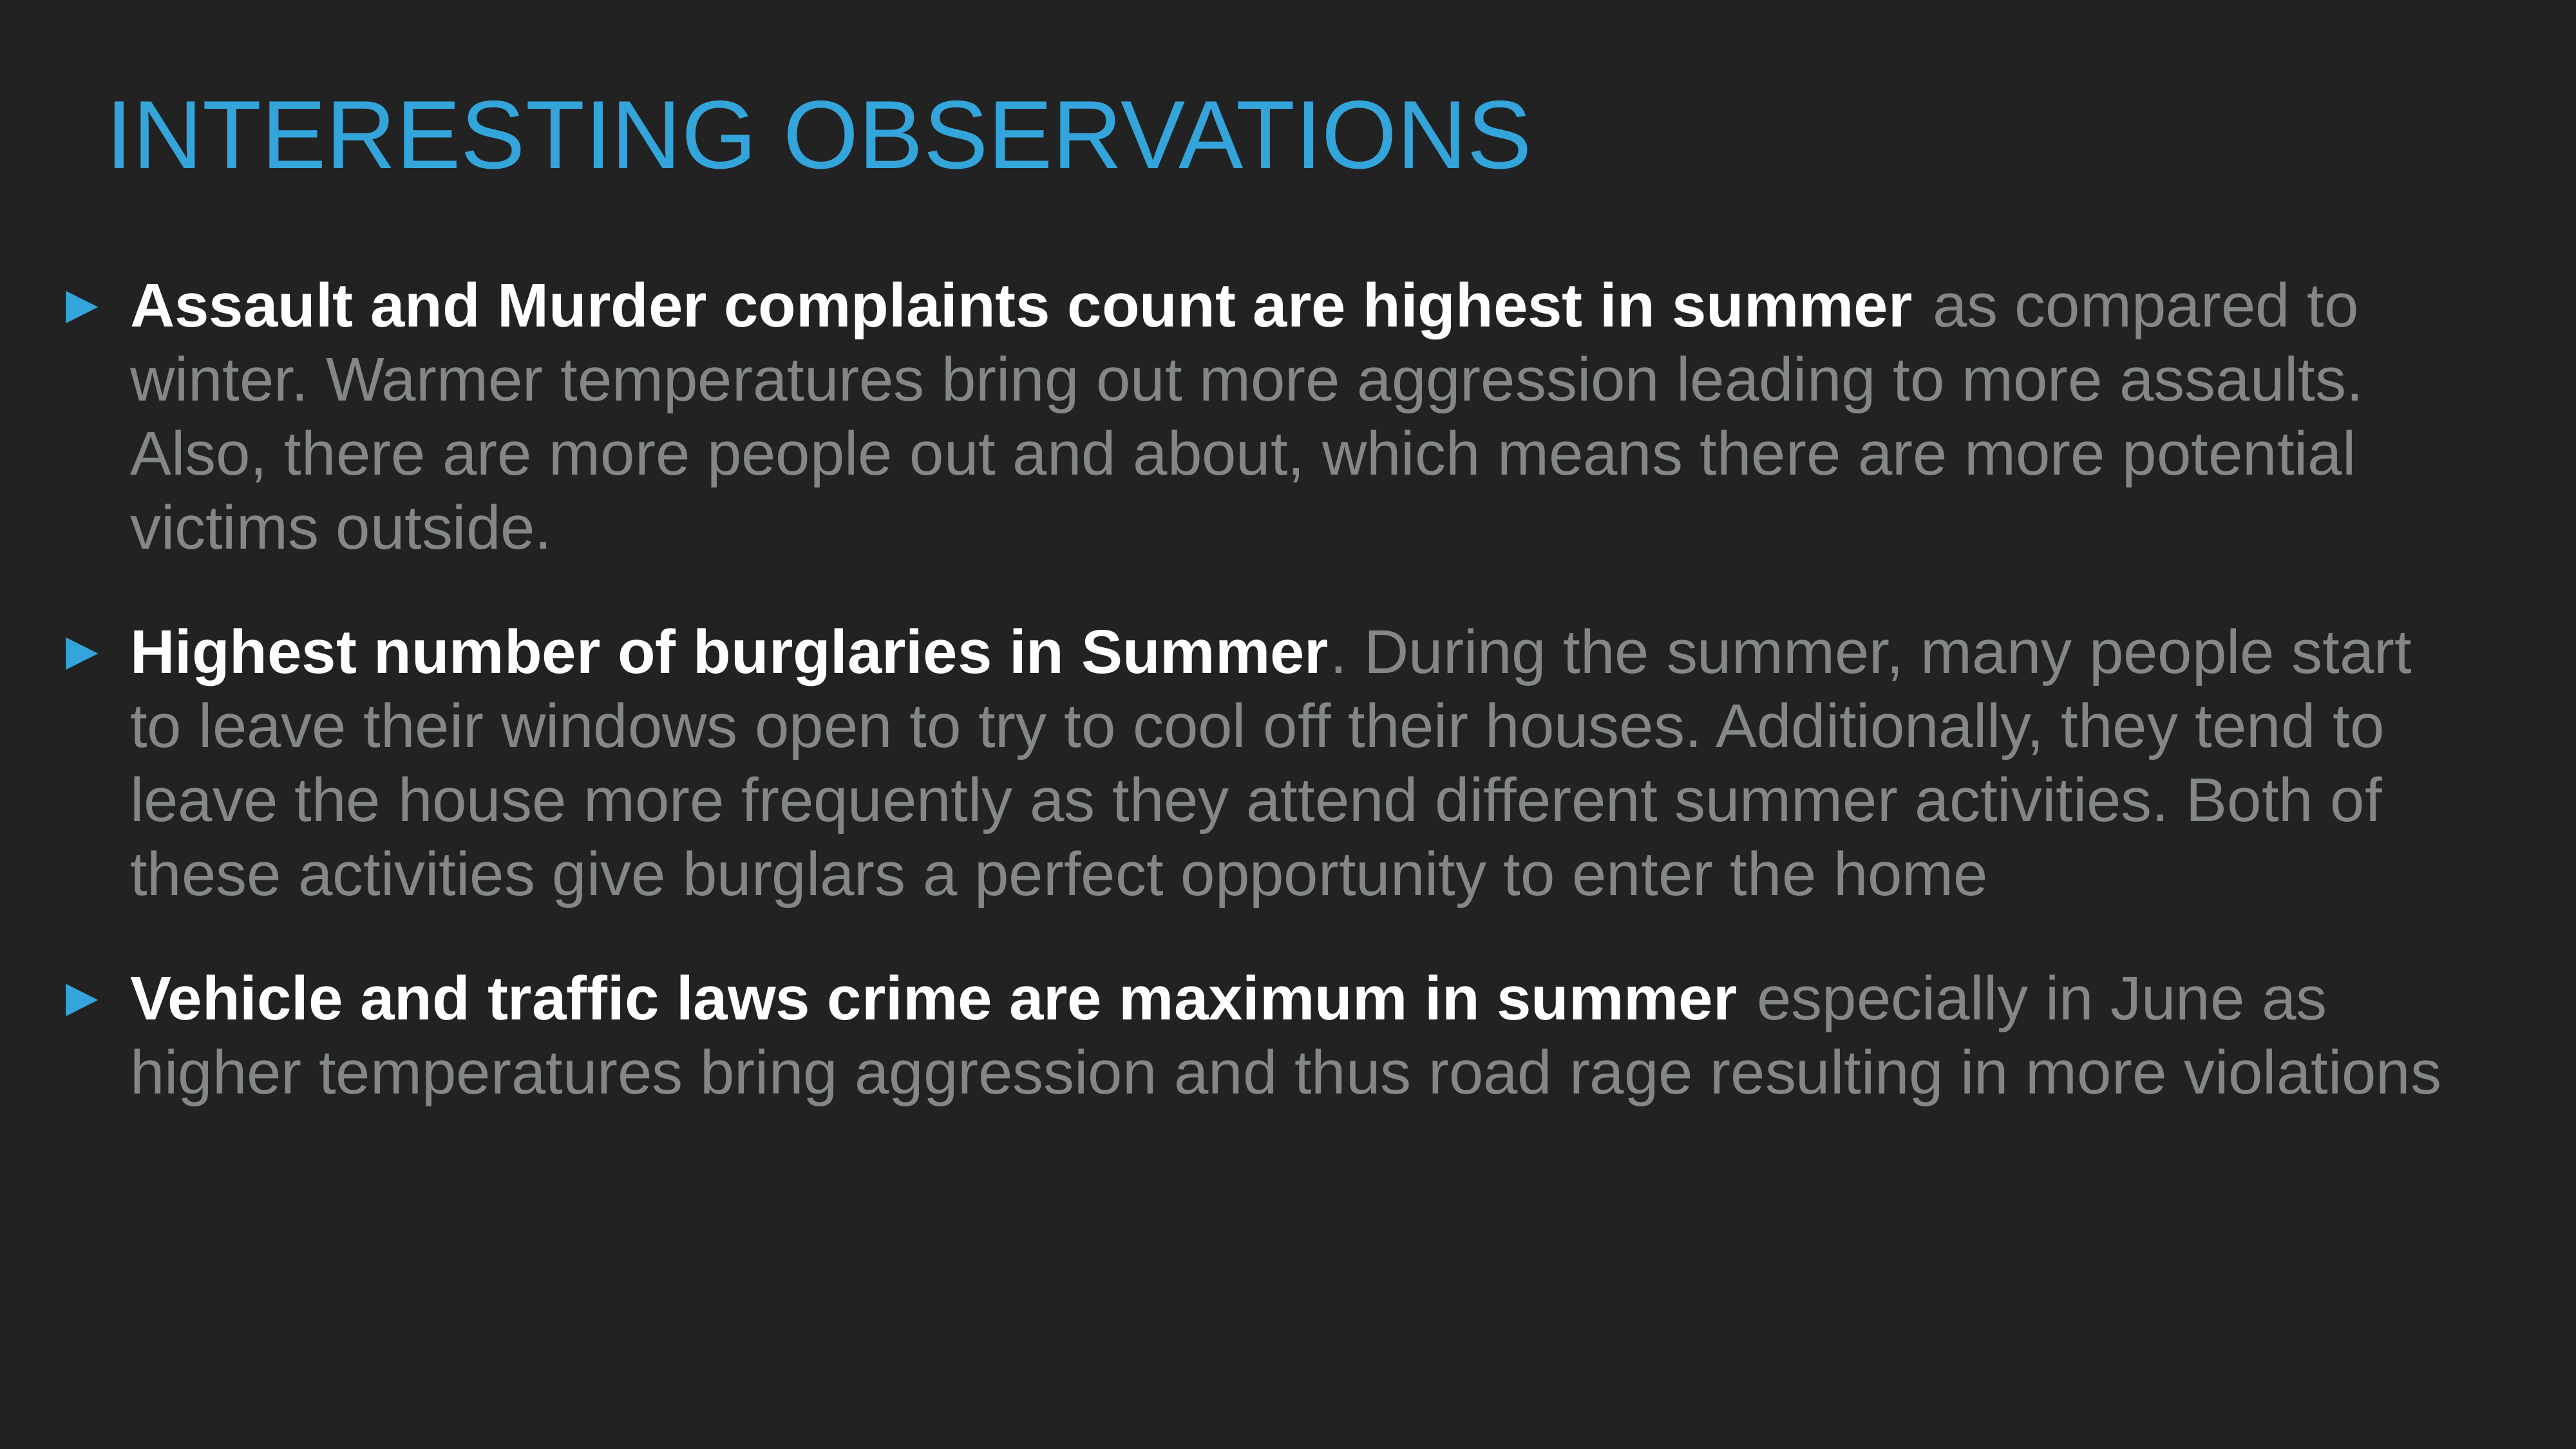

# Interesting observations

Assault and Murder complaints count are highest in summer as compared to winter. Warmer temperatures bring out more aggression leading to more assaults. Also, there are more people out and about, which means there are more potential victims outside.
Highest number of burglaries in Summer. During the summer, many people start to leave their windows open to try to cool off their houses. Additionally, they tend to leave the house more frequently as they attend different summer activities. Both of these activities give burglars a perfect opportunity to enter the home
Vehicle and traffic laws crime are maximum in summer especially in June as higher temperatures bring aggression and thus road rage resulting in more violations